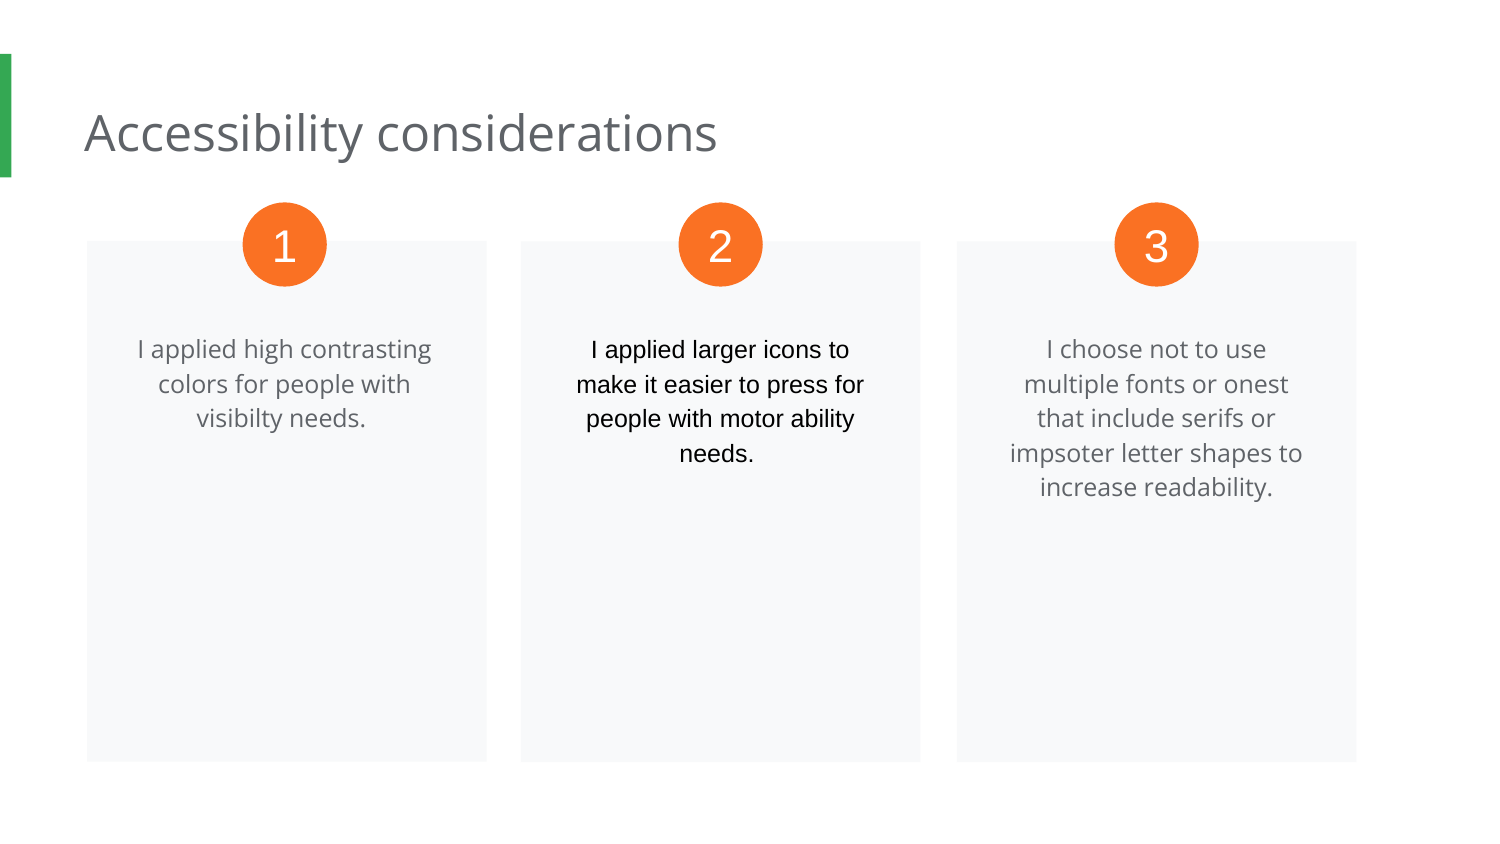

Accessibility considerations
1
2
3

I applied high contrasting colors for people with visibilty needs.
I applied larger icons to make it easier to press for people with motor ability needs.
I choose not to use multiple fonts or onest that include serifs or impsoter letter shapes to increase readability.